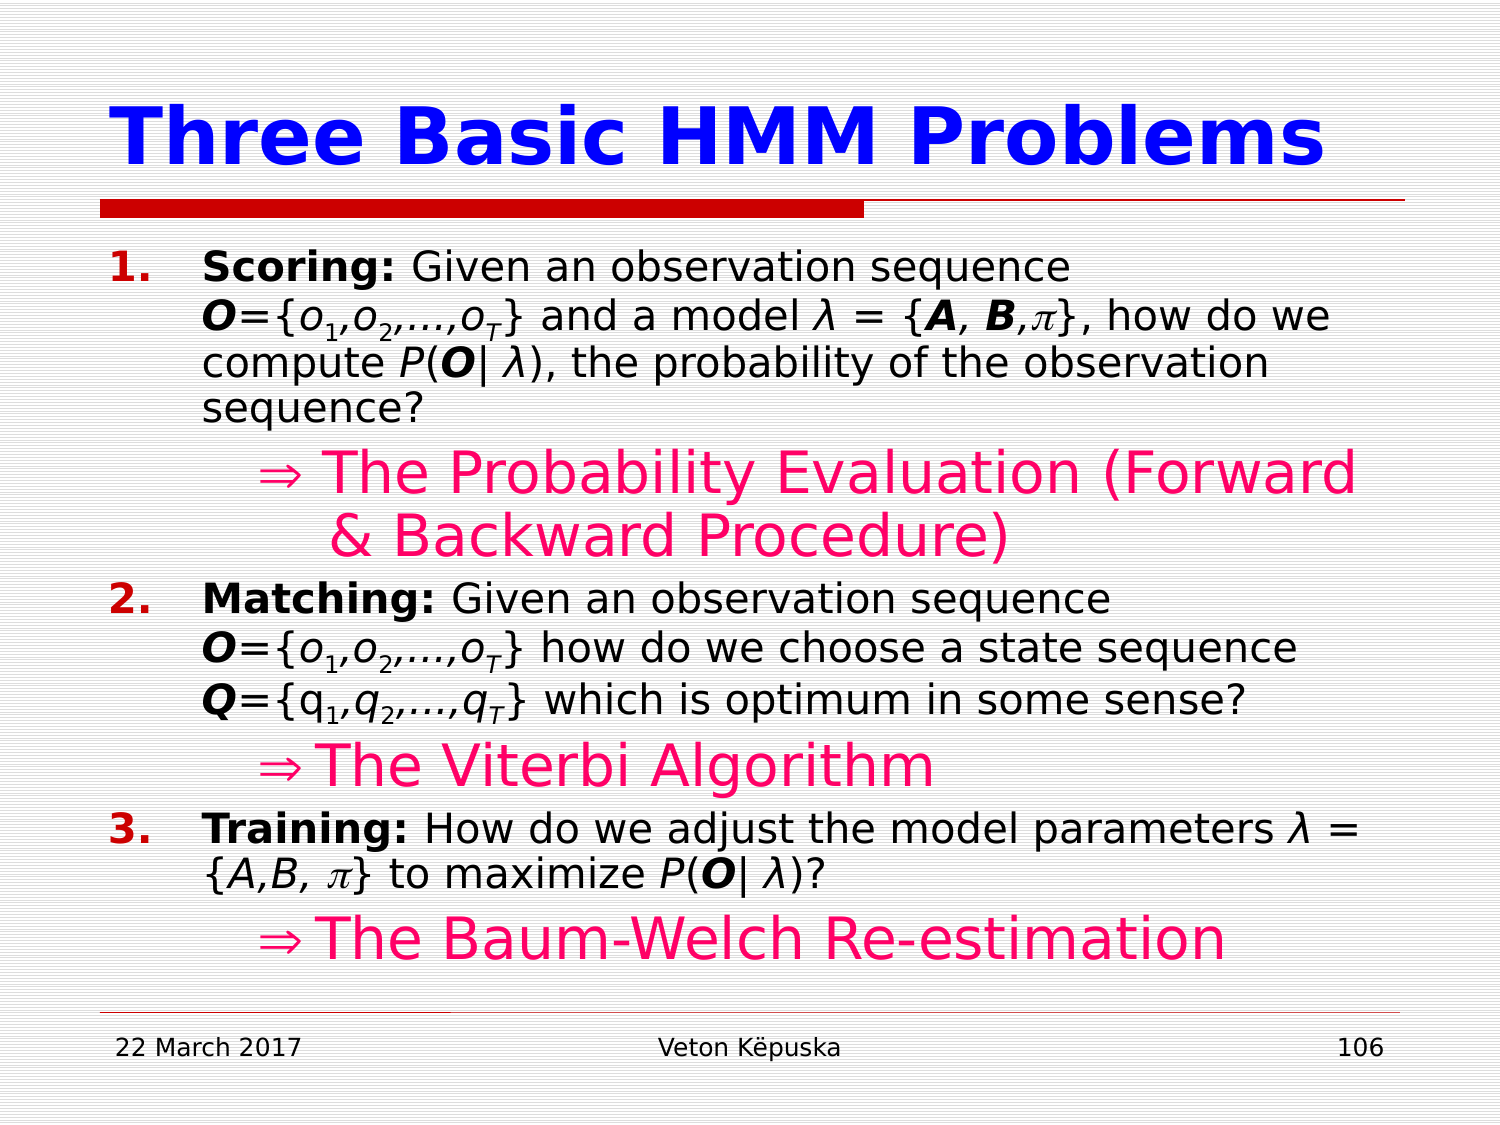

# Three Basic HMM Problems
Scoring: Given an observation sequence O={o1,o2,...,oT} and a model λ = {A, B,π}, how do we compute P(O| λ), the probability of the observation sequence?
⇒ The Probability Evaluation (Forward & Backward Procedure)
Matching: Given an observation sequence O={o1,o2,...,oT} how do we choose a state sequence Q={q1,q2,...,qT} which is optimum in some sense?
⇒ The Viterbi Algorithm
Training: How do we adjust the model parameters λ = {A,B, π} to maximize P(O| λ)?
⇒ The Baum-Welch Re-estimation
22 March 2017
Veton Këpuska
106